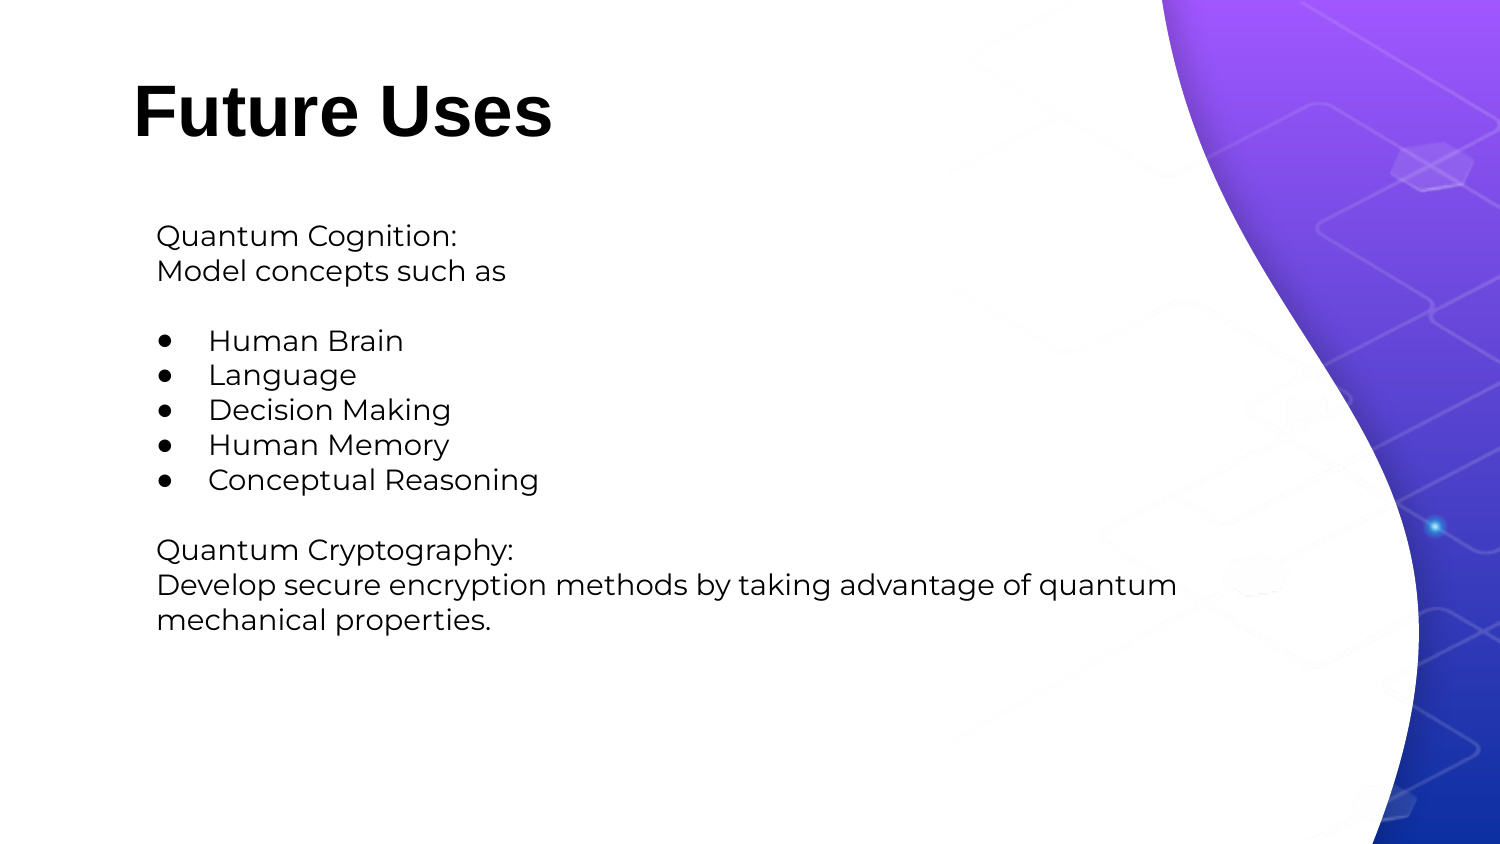

# Future Uses

Quantum Cognition:
Model concepts such as

Human Brain
Language
Decision Making
Human Memory
Conceptual Reasoning

Quantum Cryptography:
Develop secure encryption methods by taking advantage of quantum mechanical properties.